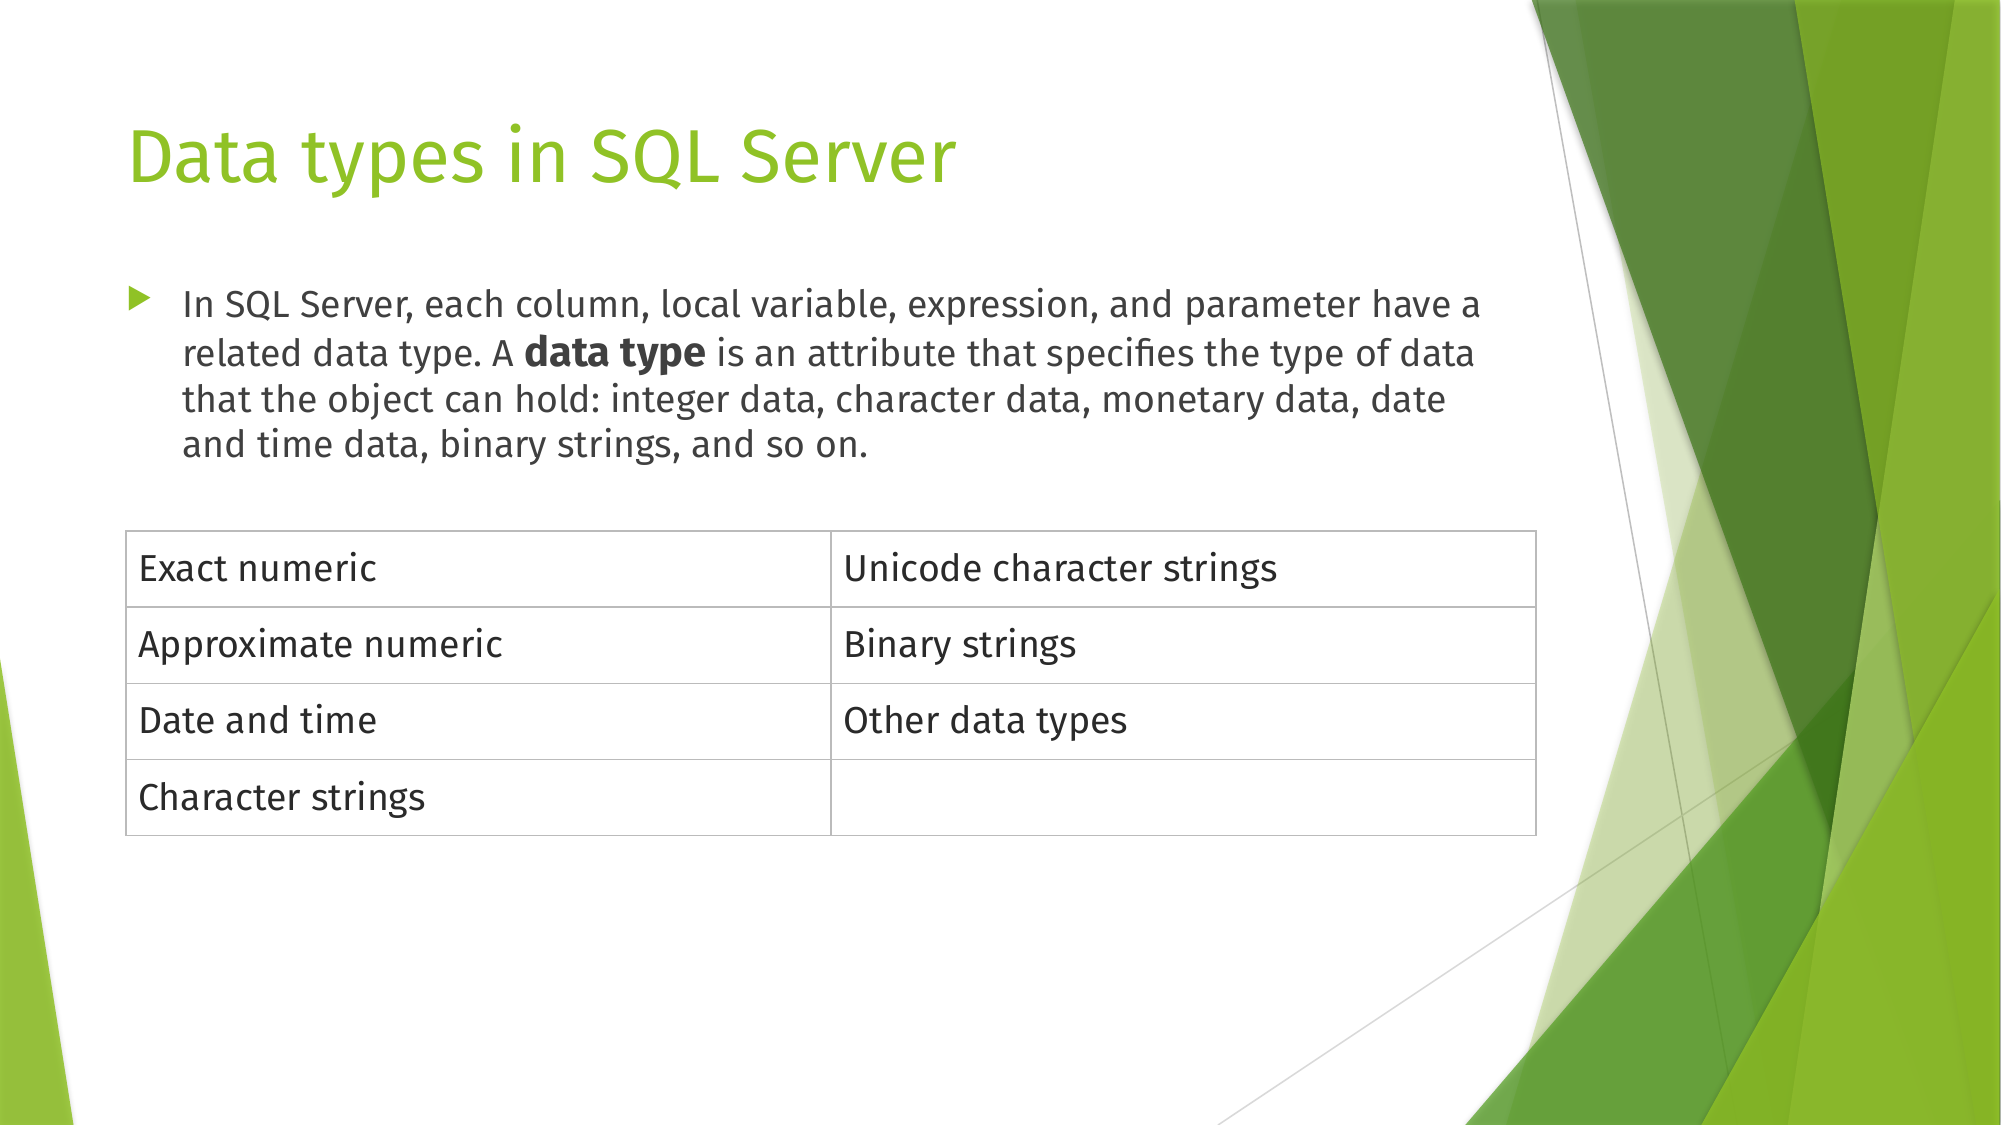

# Data types in SQL Server
In SQL Server, each column, local variable, expression, and parameter have a related data type. A data type is an attribute that specifies the type of data that the object can hold: integer data, character data, monetary data, date and time data, binary strings, and so on.

| Exact numeric | Unicode character strings |
| --- | --- |
| Approximate numeric | Binary strings |
| Date and time | Other data types |
| Character strings |  |